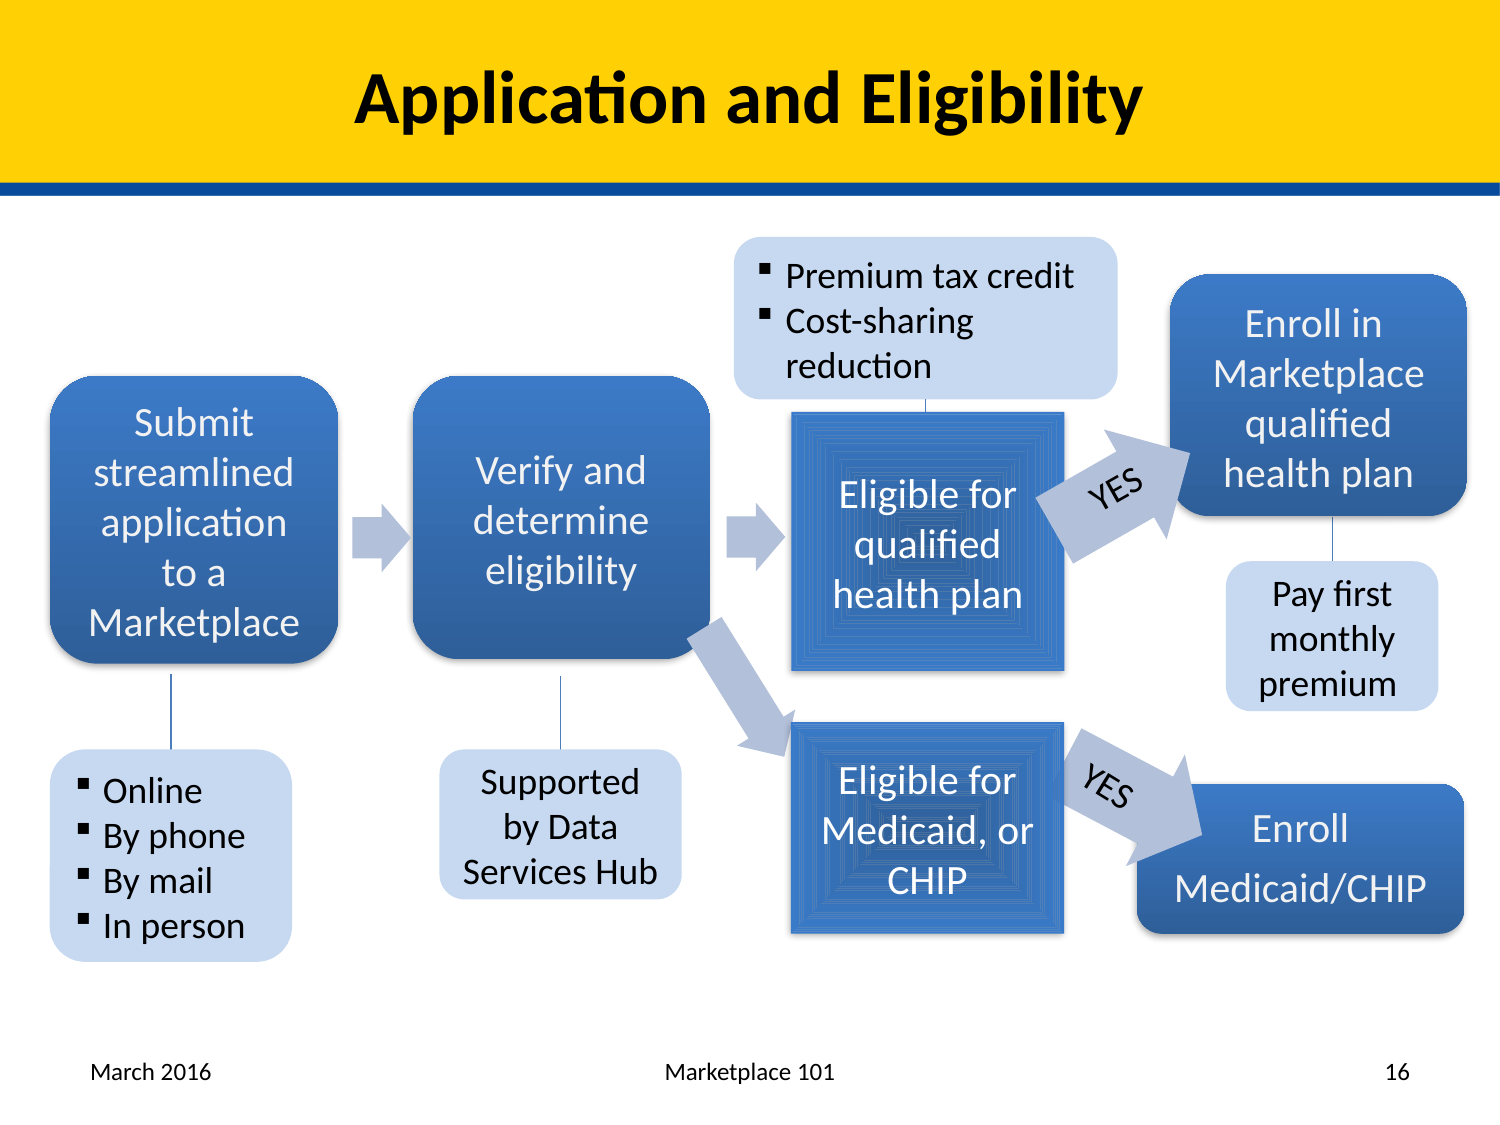

# Application and Eligibility
Premium tax credit
Cost-sharing reduction
Enroll in
Marketplace
qualified health plan
Submit streamlined application to a Marketplace
Verify and determine eligibility
Eligible for qualified health plan

YES

Pay first monthly premium

Eligible for Medicaid, or CHIP

Online
By phone
By mail
In person
Supported by Data Services Hub
YES
Enroll
Medicaid/CHIP
March 2016
Marketplace 101
16